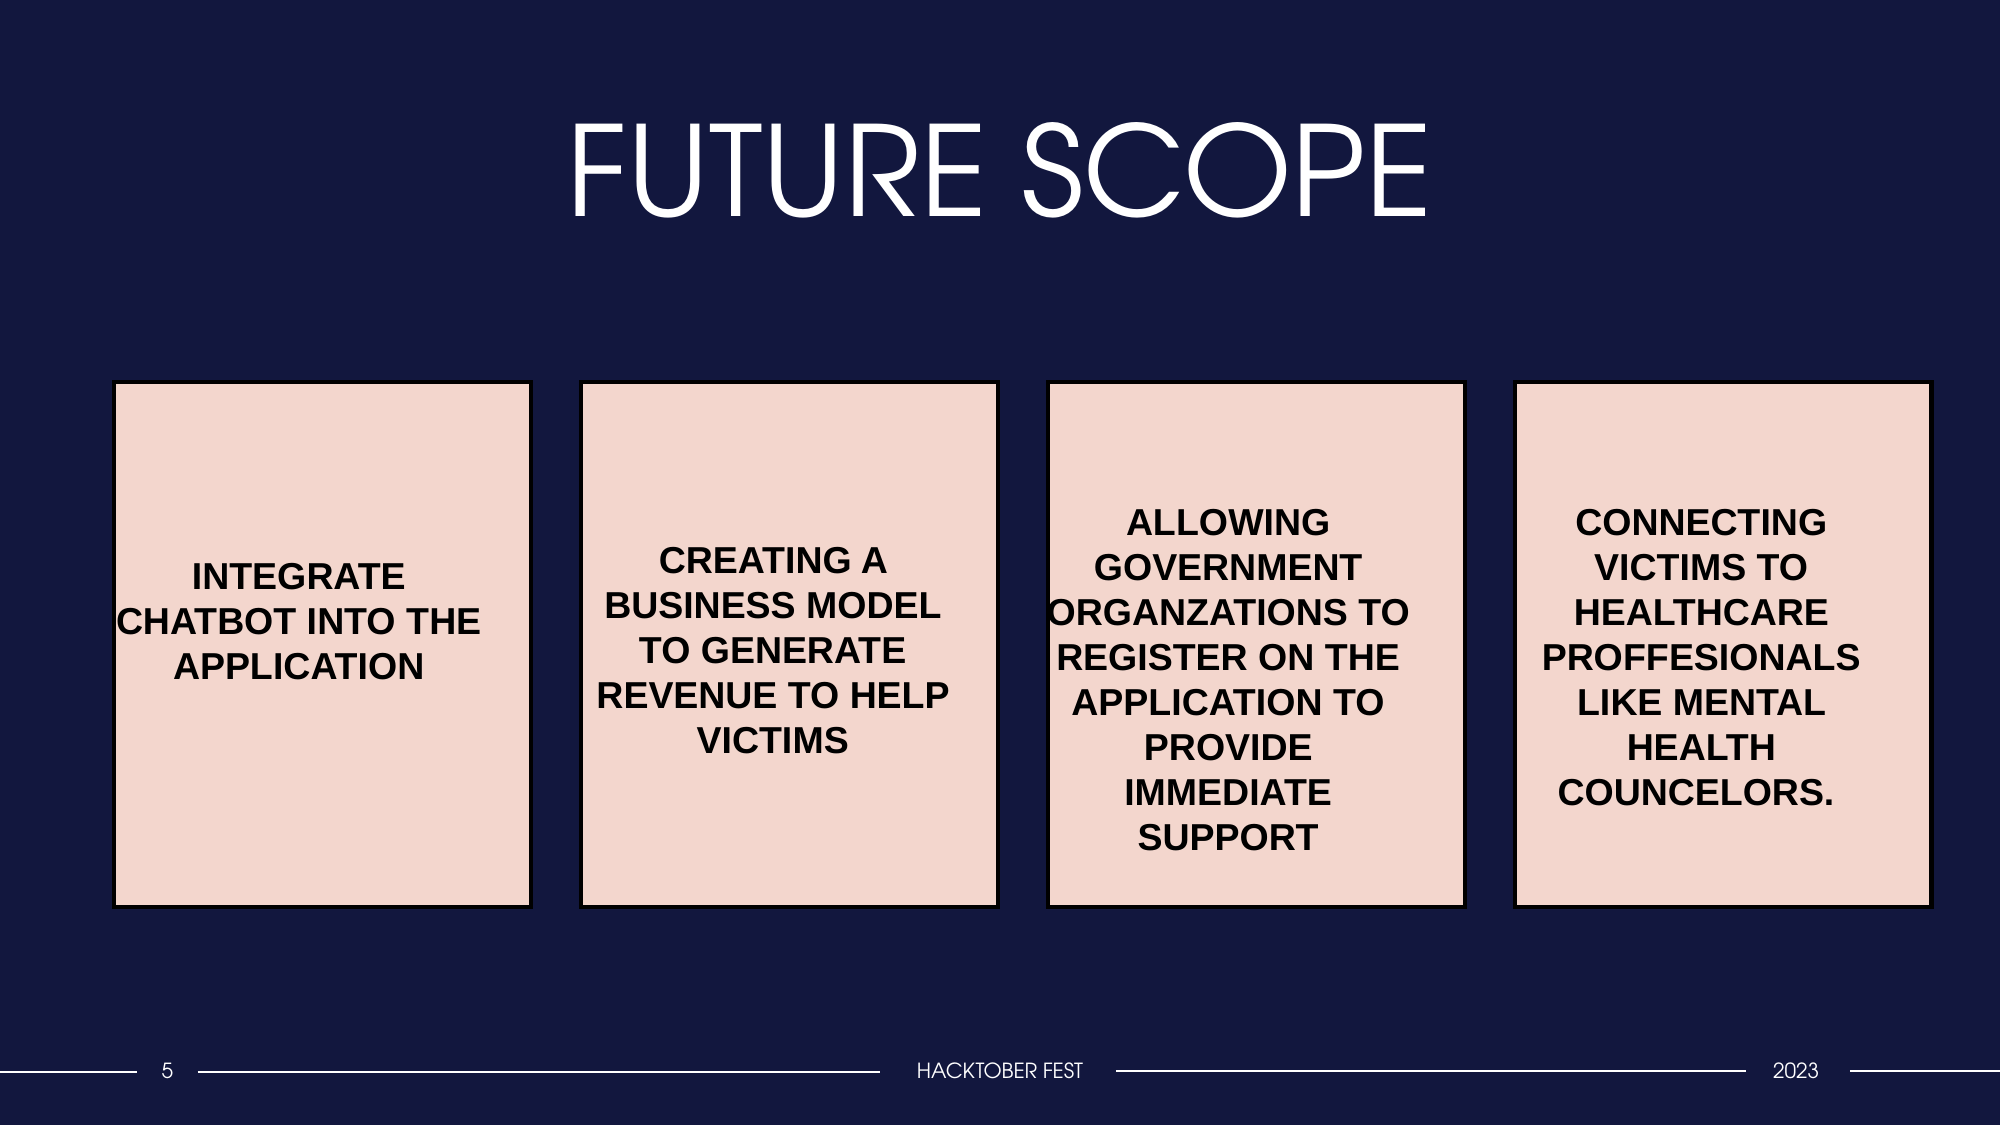

# FUTURE SCOPE

ALLOWING GOVERNMENT ORGANZATIONS TO REGISTER ON THE APPLICATION TO PROVIDE IMMEDIATE SUPPORT
CONNECTING VICTIMS TO HEALTHCARE PROFFESIONALS LIKE MENTAL HEALTH COUNCELORS.
CREATING A BUSINESS MODEL TO GENERATE REVENUE TO HELP VICTIMS
INTEGRATE CHATBOT INTO THE APPLICATION
5
HACKTOBER FEST
2023